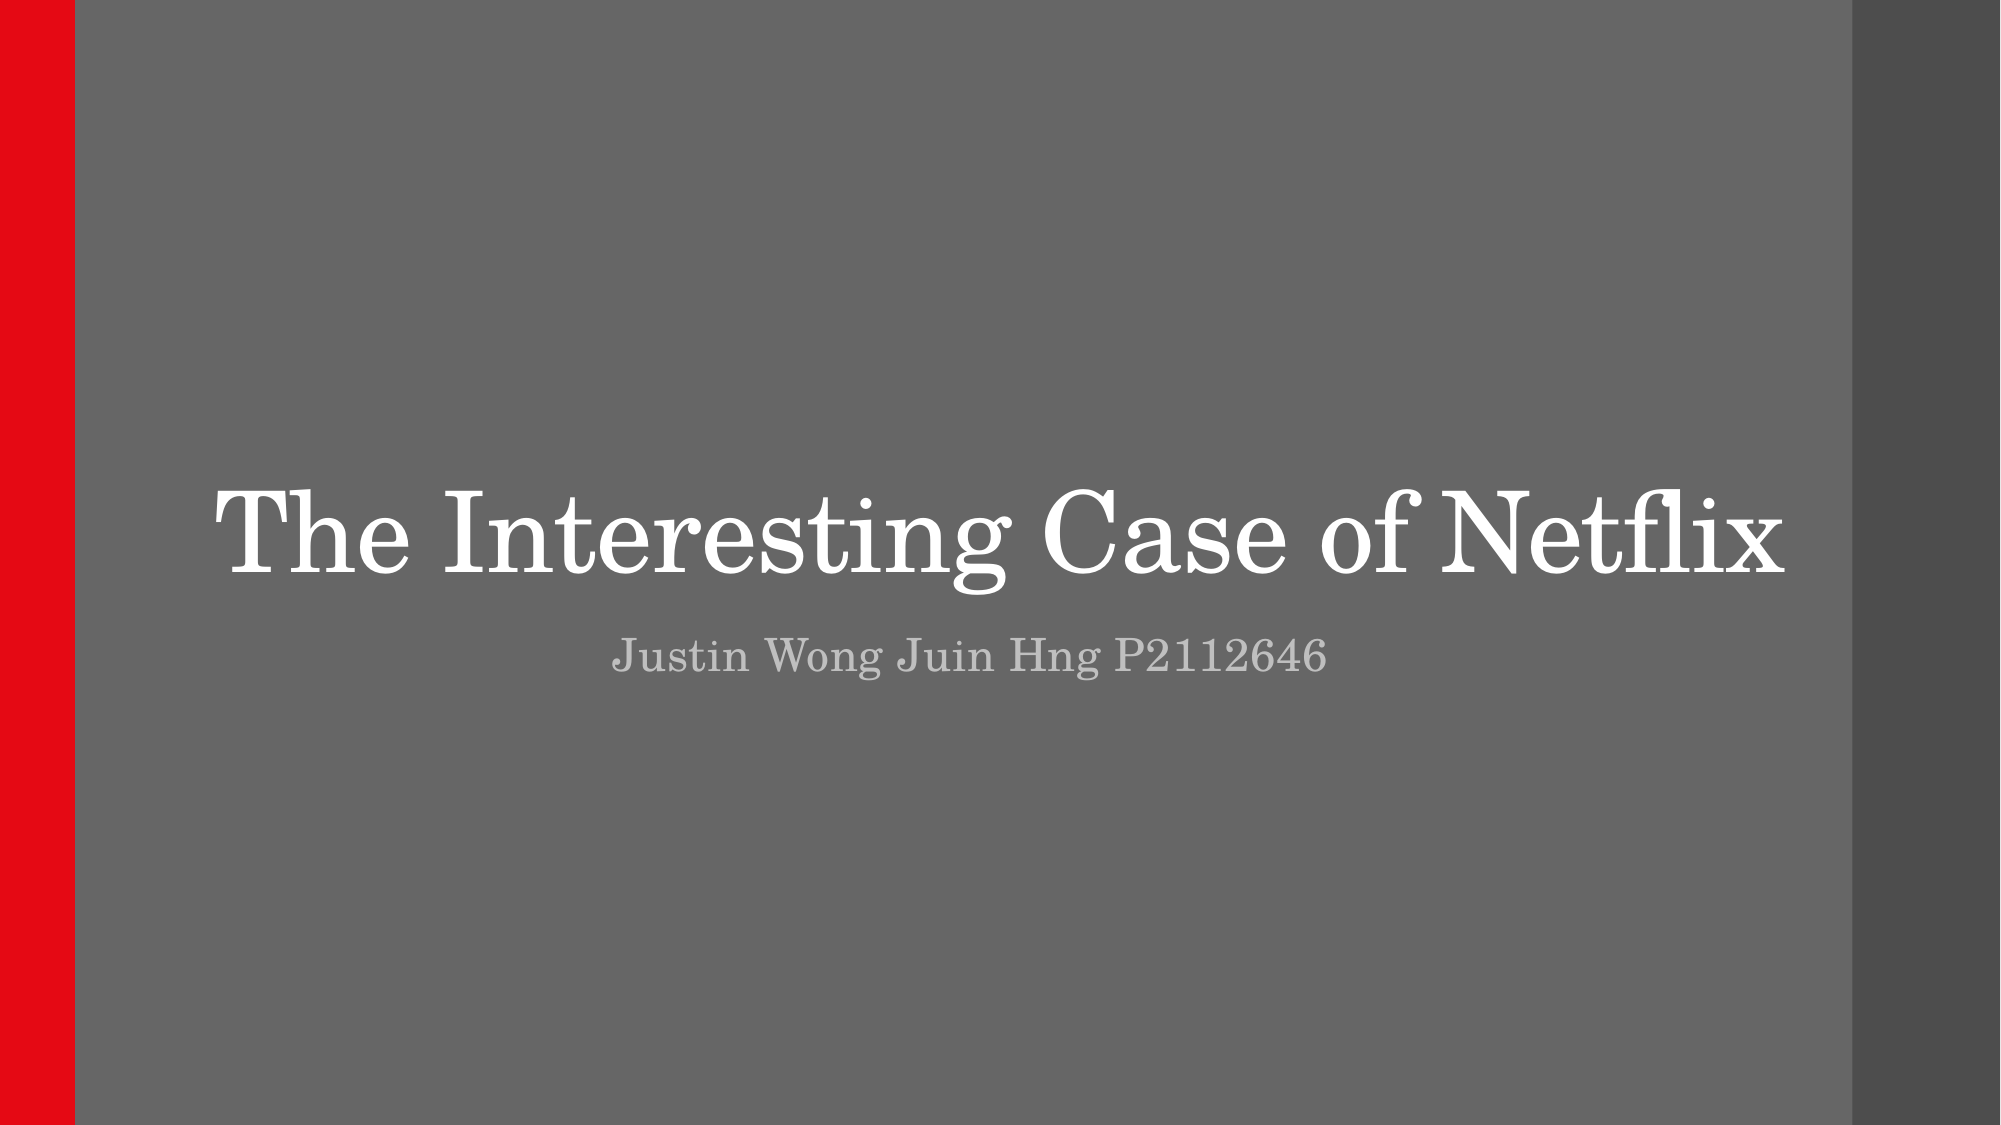

# The Interesting Case of Netflix
Justin Wong Juin Hng P2112646